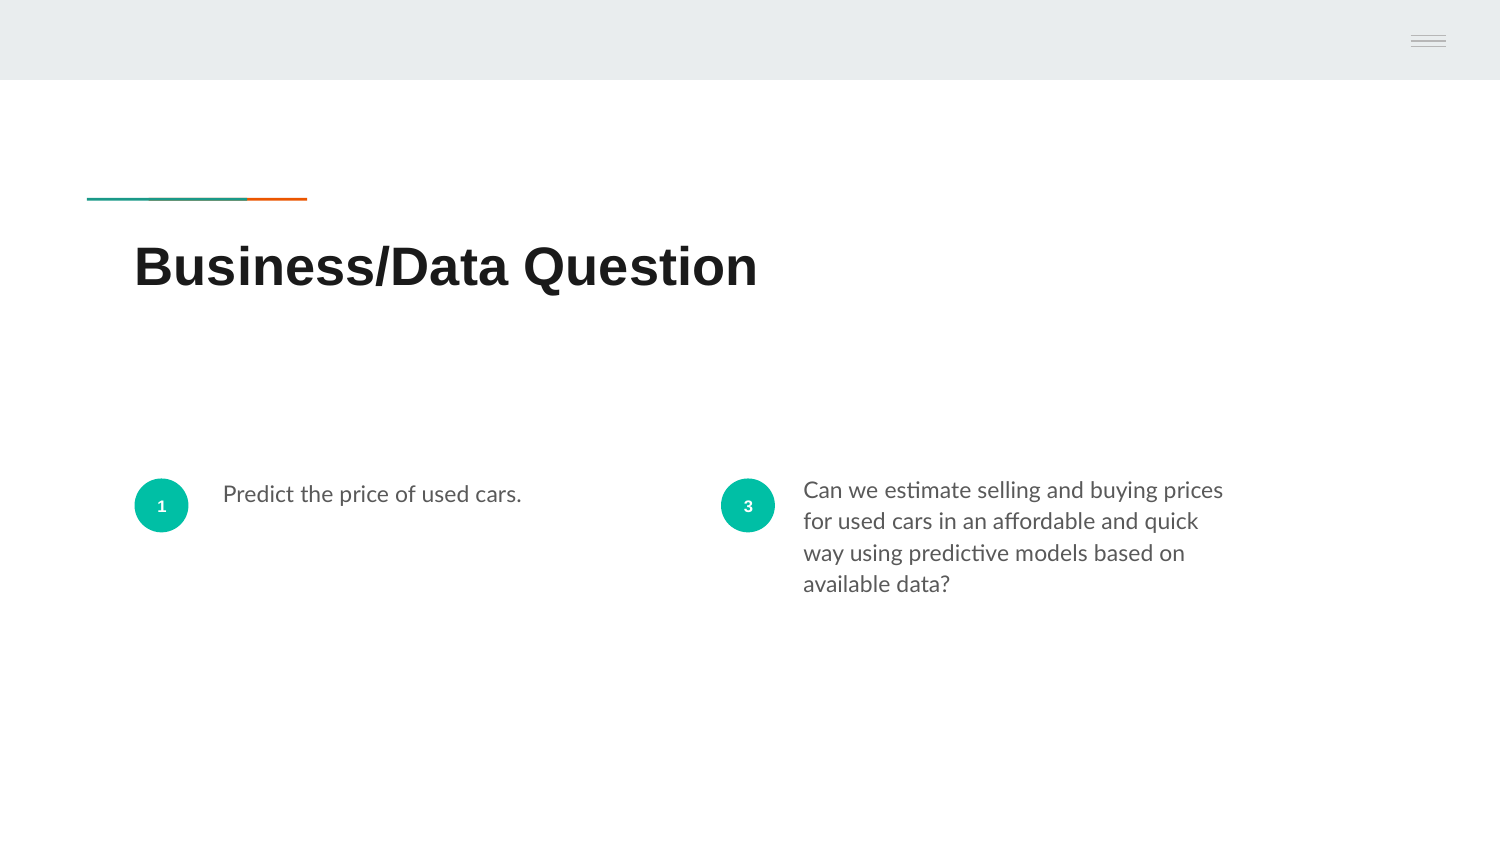

# Business/Data Question
Can we estimate selling and buying prices for used cars in an affordable and quick way using predictive models based on available data?
Predict the price of used cars.
1
3